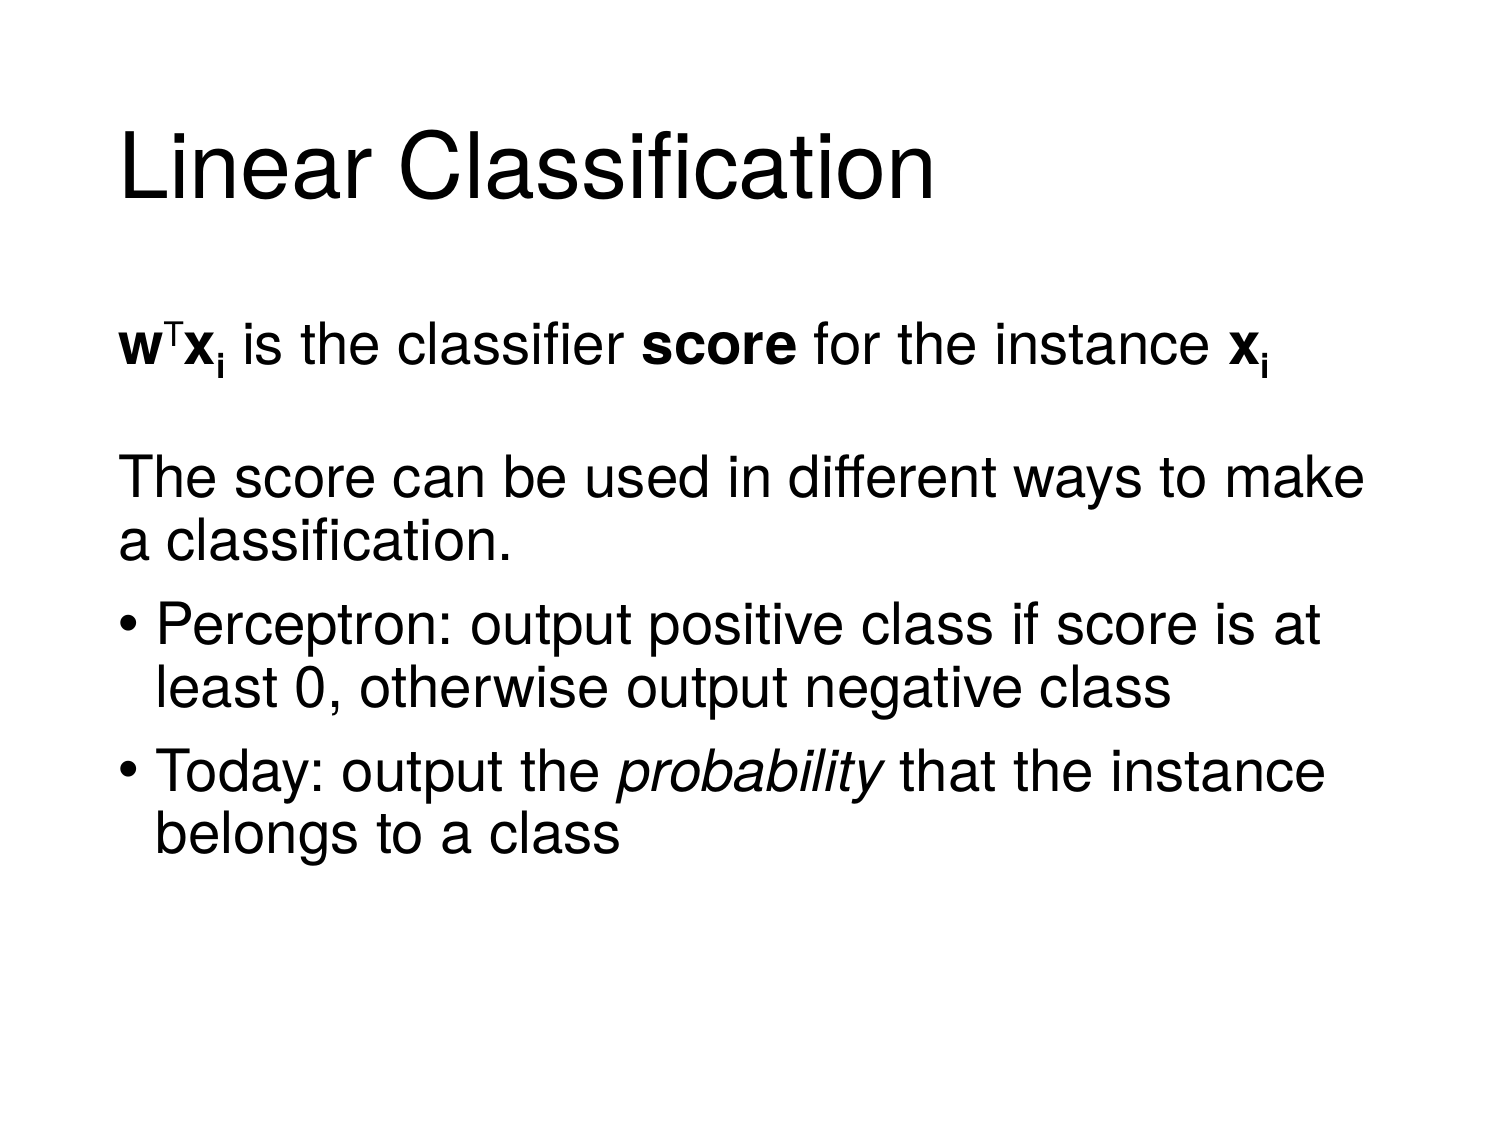

# Linear Classification
wTxi is the classifier score for the instance xi

The score can be used in different ways to make a classification.
Perceptron: output positive class if score is at least 0, otherwise output negative class
Today: output the probability that the instance belongs to a class